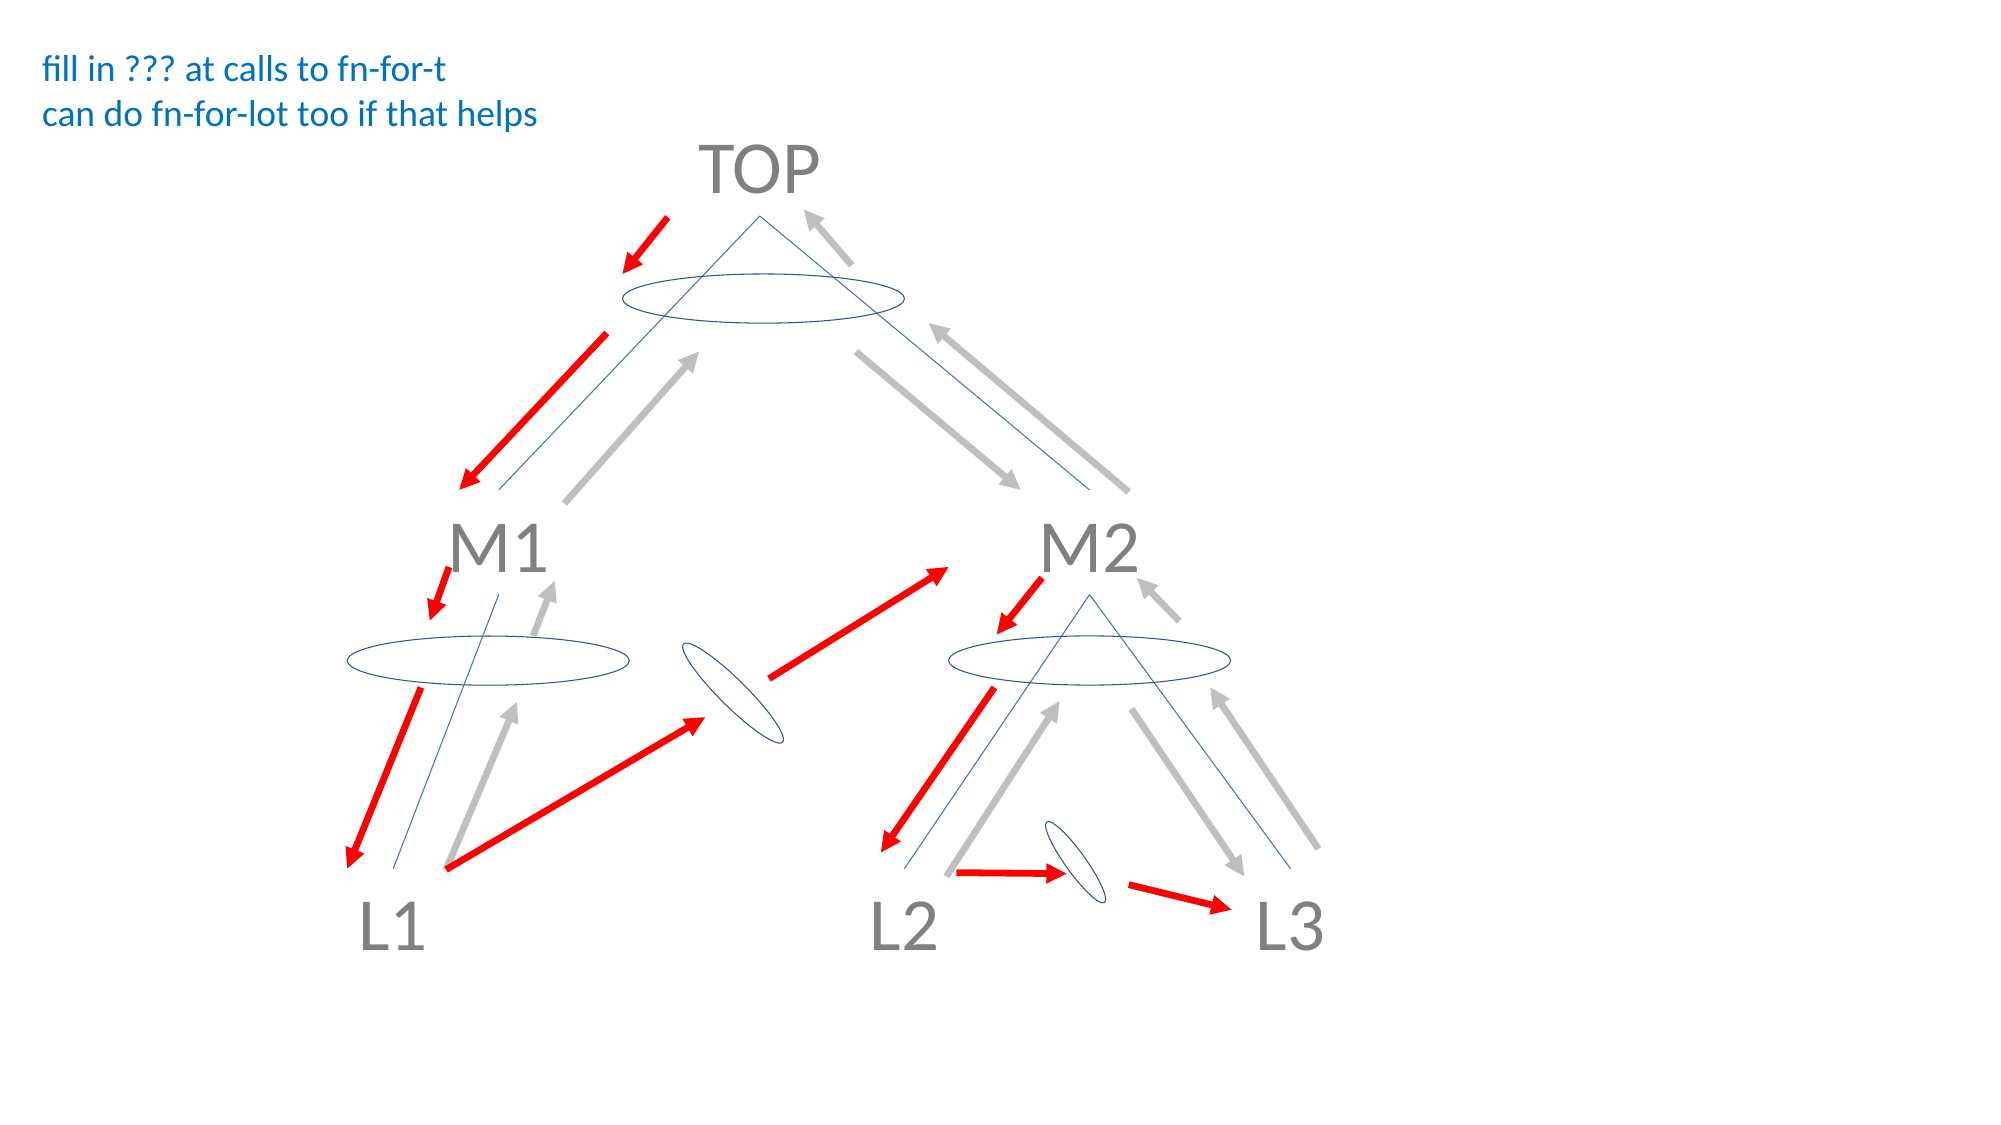

fill in ??? at calls to fn-for-t
can do fn-for-lot too if that helps
TOP

M1
M2

L2
L1
L3